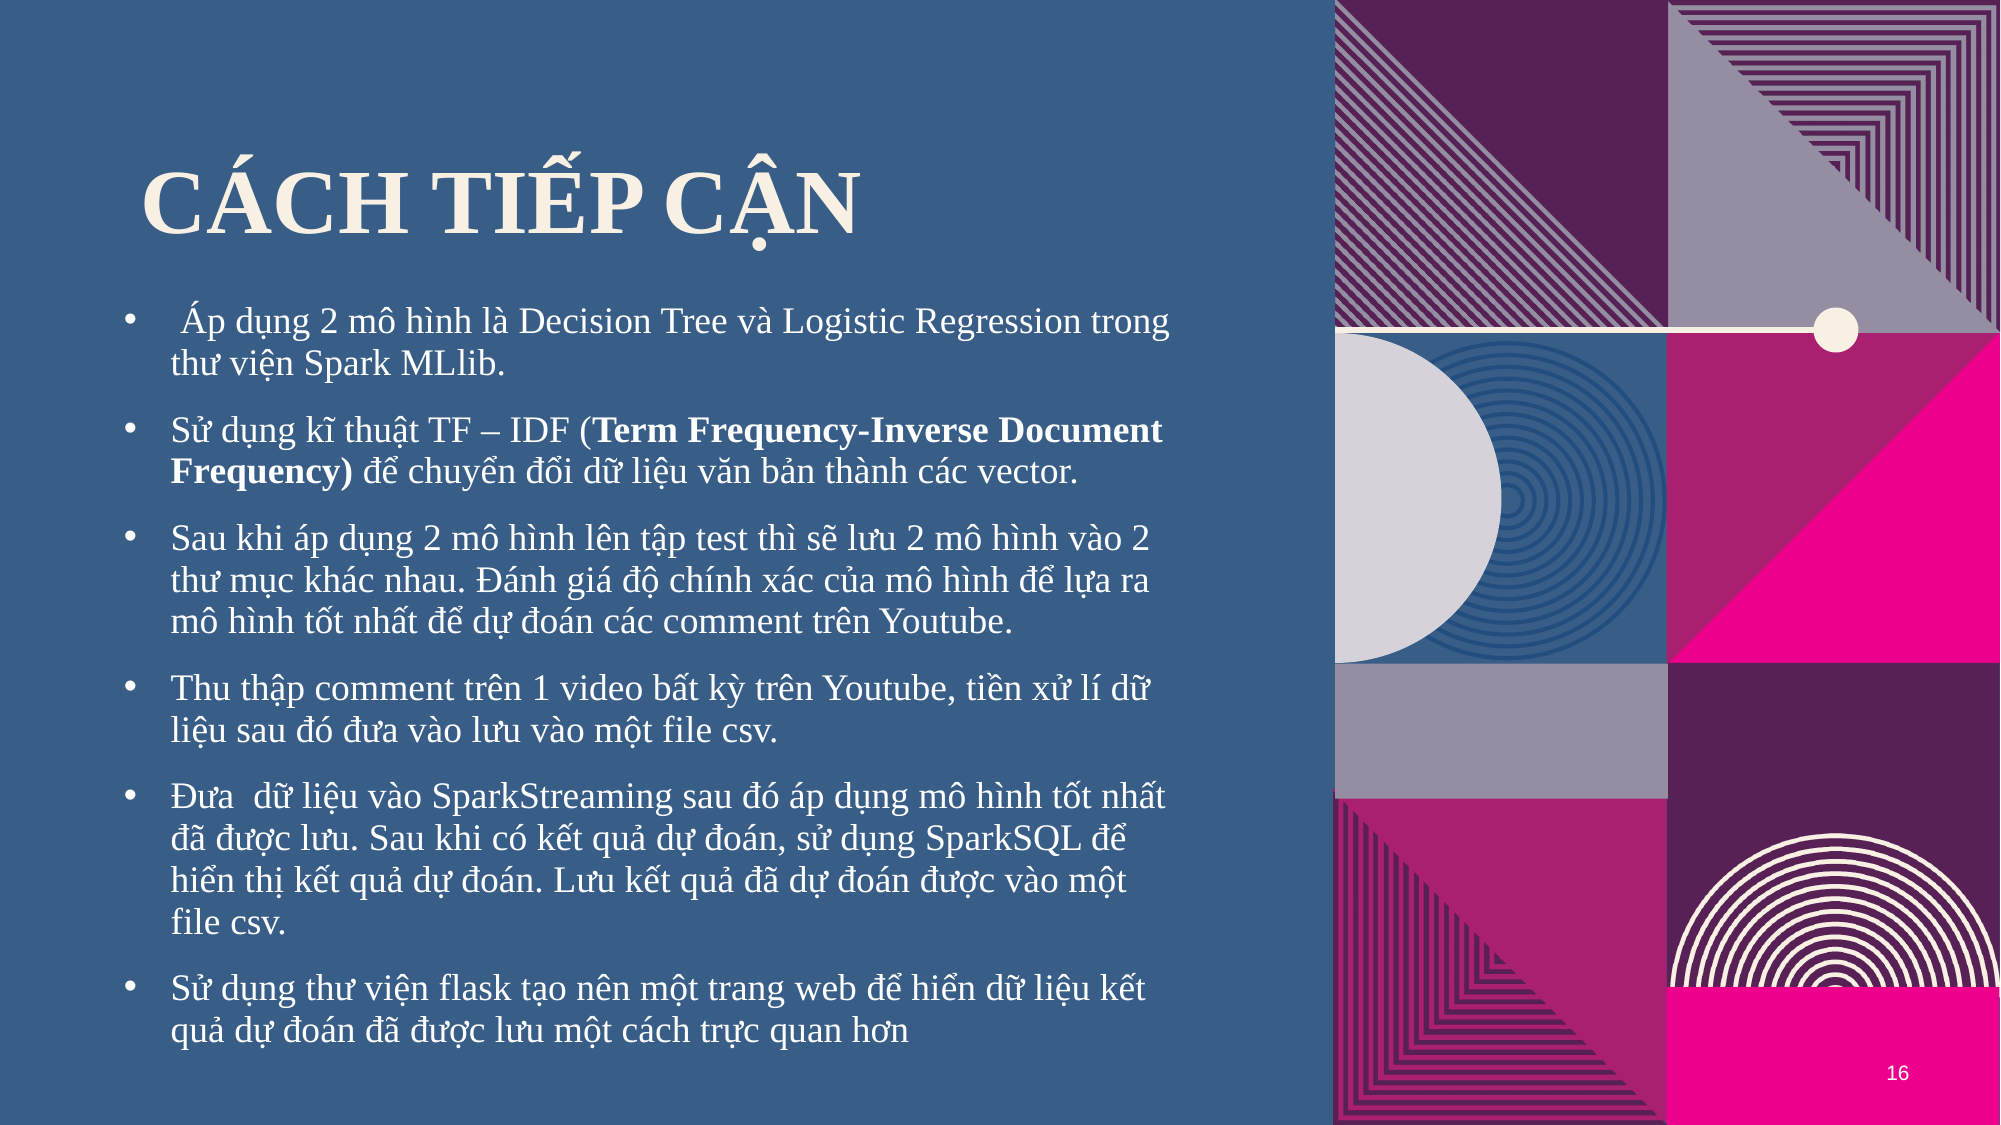

# CÁch tiếp cận
 Áp dụng 2 mô hình là Decision Tree và Logistic Regression trong thư viện Spark MLlib.
Sử dụng kĩ thuật TF – IDF (Term Frequency-Inverse Document Frequency) để chuyển đổi dữ liệu văn bản thành các vector.
Sau khi áp dụng 2 mô hình lên tập test thì sẽ lưu 2 mô hình vào 2 thư mục khác nhau. Đánh giá độ chính xác của mô hình để lựa ra mô hình tốt nhất để dự đoán các comment trên Youtube.
Thu thập comment trên 1 video bất kỳ trên Youtube, tiền xử lí dữ liệu sau đó đưa vào lưu vào một file csv.
Đưa  dữ liệu vào SparkStreaming sau đó áp dụng mô hình tốt nhất đã được lưu. Sau khi có kết quả dự đoán, sử dụng SparkSQL để hiển thị kết quả dự đoán. Lưu kết quả đã dự đoán được vào một file csv.
Sử dụng thư viện flask tạo nên một trang web để hiển dữ liệu kết quả dự đoán đã được lưu một cách trực quan hơn

16